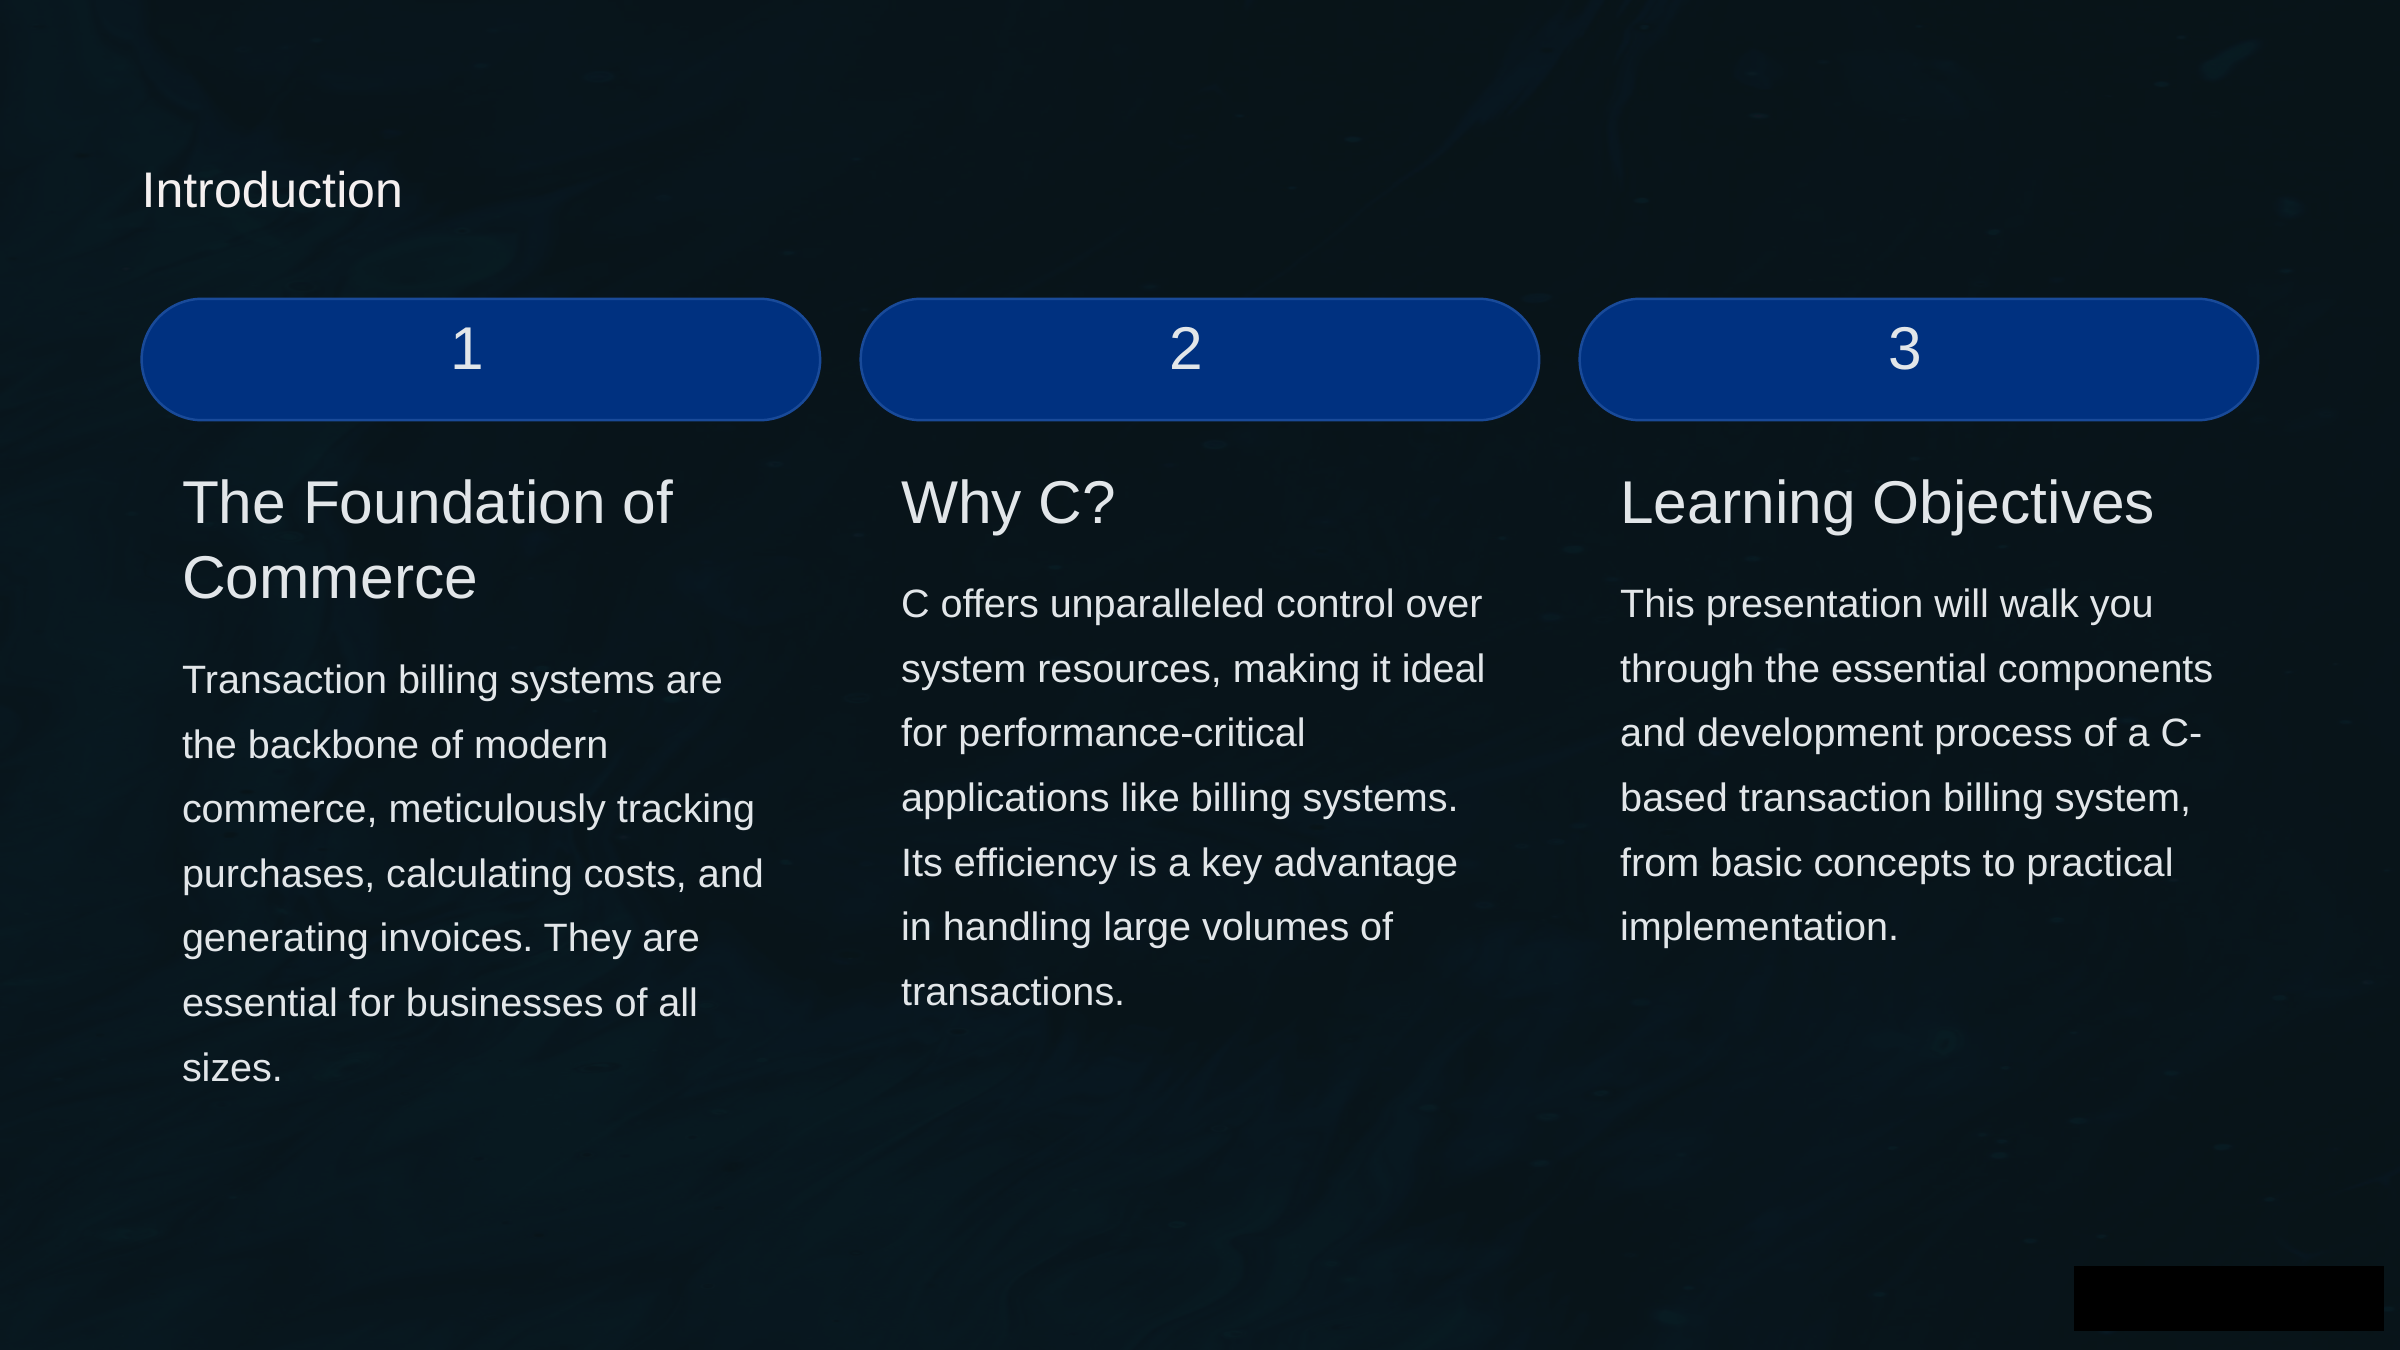

Introduction

1
2
3
The Foundation of Commerce
Why C?
Learning Objectives
C offers unparalleled control over system resources, making it ideal for performance-critical applications like billing systems. Its efficiency is a key advantage in handling large volumes of transactions.
This presentation will walk you through the essential components and development process of a C-based transaction billing system, from basic concepts to practical implementation.
Transaction billing systems are the backbone of modern commerce, meticulously tracking purchases, calculating costs, and generating invoices. They are essential for businesses of all sizes.